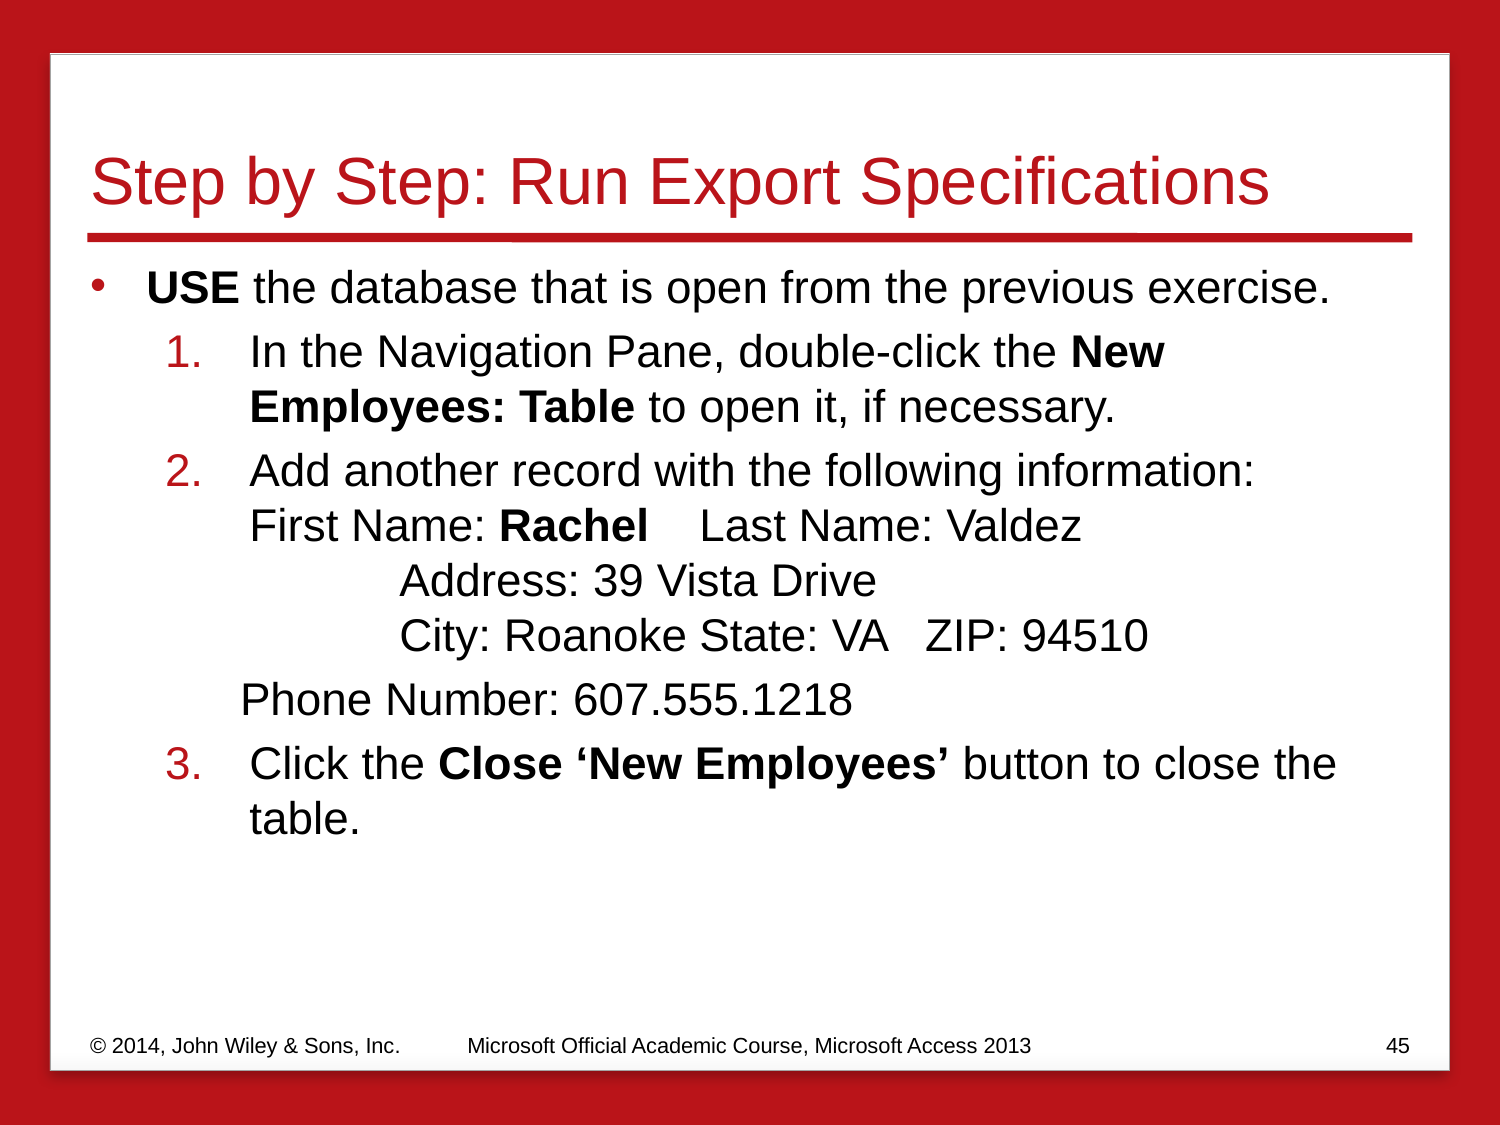

# Step by Step: Run Export Specifications
USE the database that is open from the previous exercise.
In the Navigation Pane, double-click the New Employees: Table to open it, if necessary.
Add another record with the following information:
First Name: Rachel	Last Name: Valdez
	Address: 39 Vista Drive
	City: Roanoke	State: VA   ZIP: 94510
	Phone Number: 607.555.1218
Click the Close ‘New Employees’ button to close the table.
© 2014, John Wiley & Sons, Inc.
Microsoft Official Academic Course, Microsoft Access 2013
45